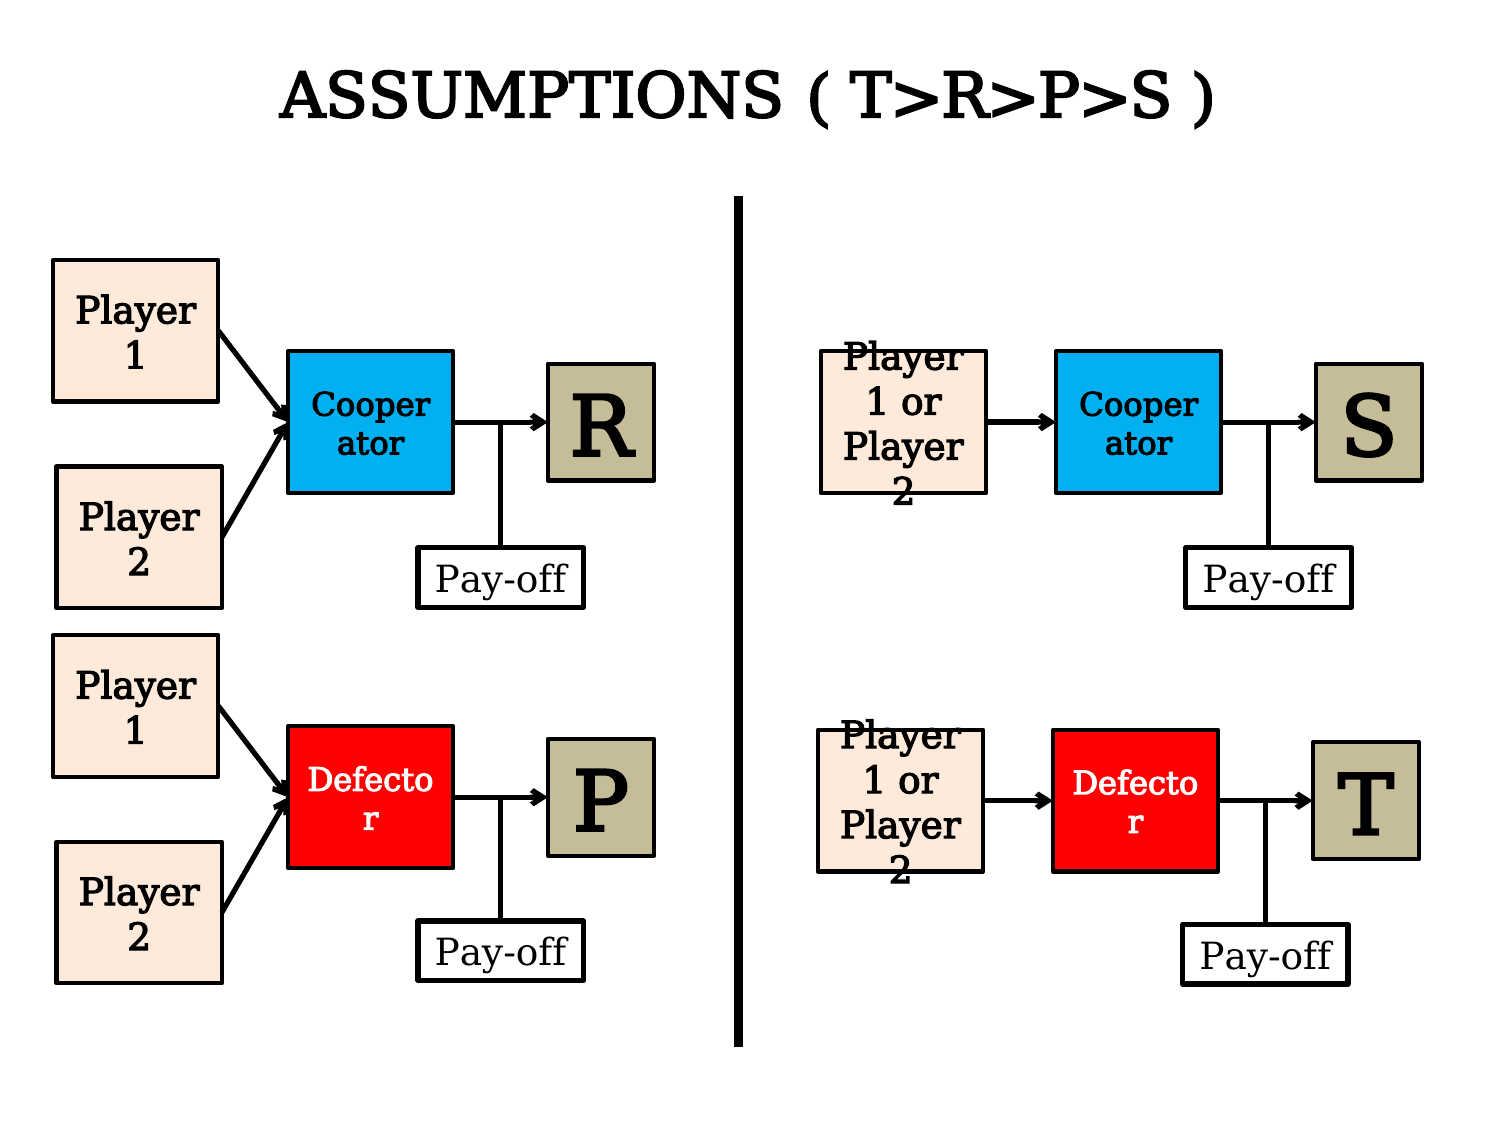

ASSUMPTIONS ( T>R>P>S )
Player 1
Player 1 or Player 2
Cooperator
Cooperator
S
R
Player 2
Pay-off
Pay-off
Player 1
Defector
Player 1 or Player 2
Defector
P
T
Player 2
Pay-off
Pay-off